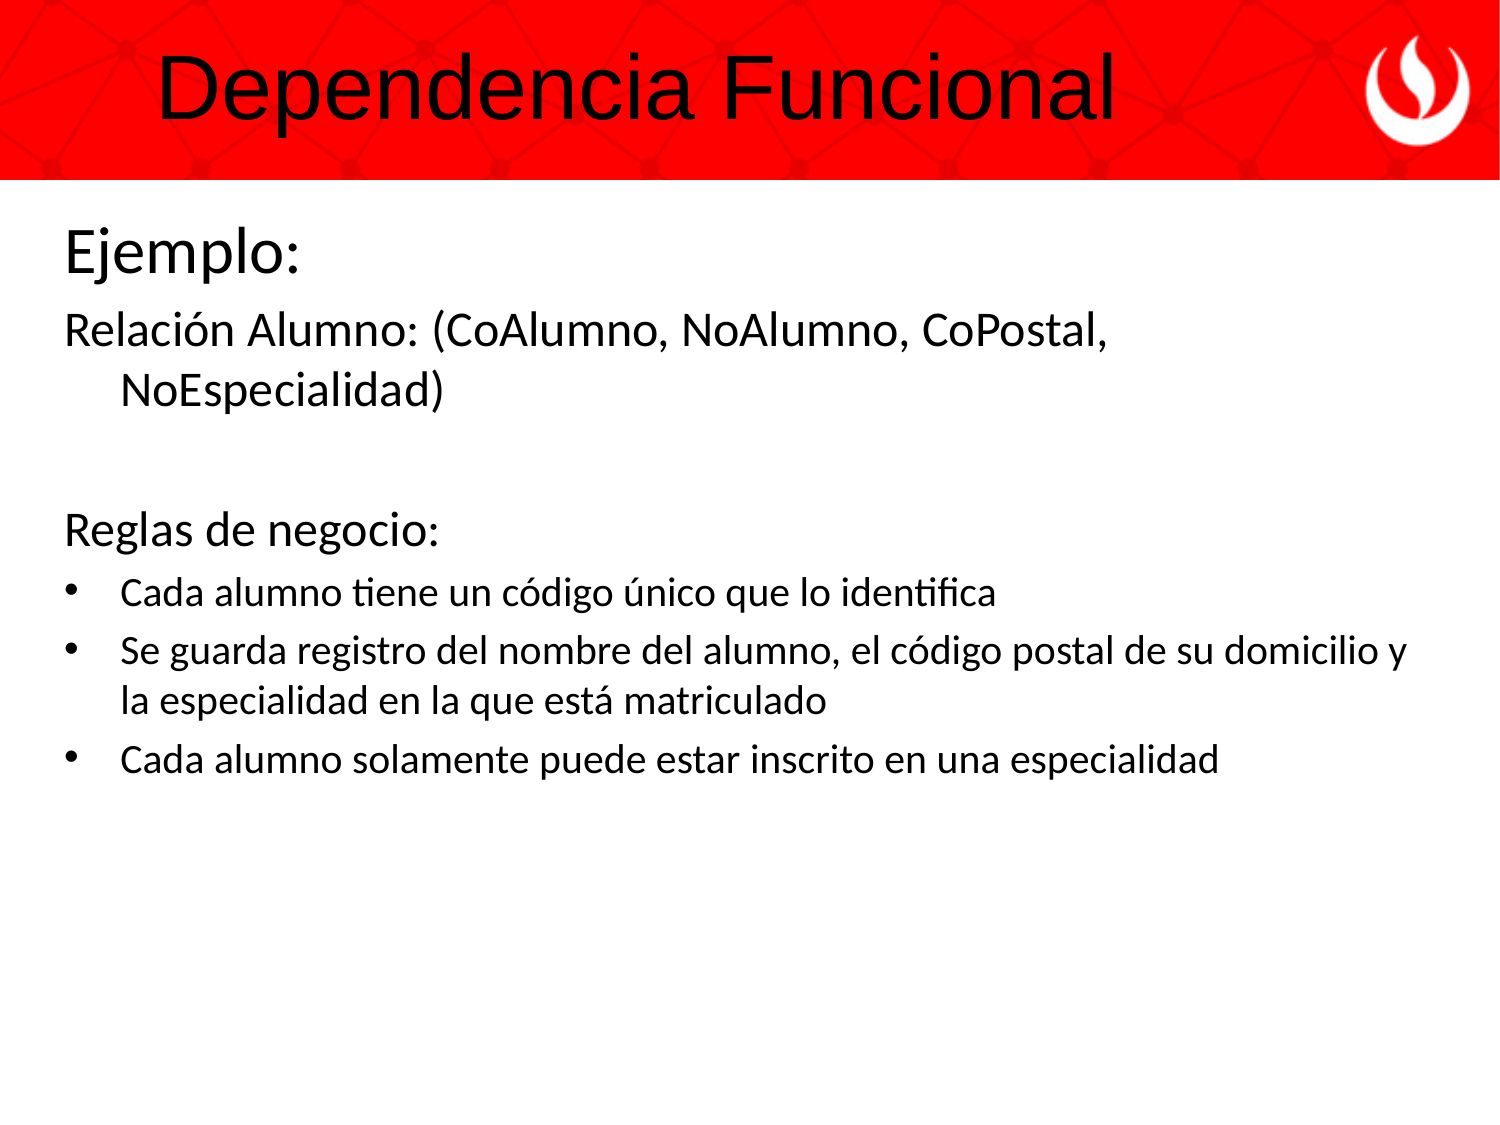

Dependencia Funcional
Ejemplo:
Relación Alumno: (CoAlumno, NoAlumno, CoPostal, NoEspecialidad)

Reglas de negocio:
Cada alumno tiene un código único que lo identifica
Se guarda registro del nombre del alumno, el código postal de su domicilio y la especialidad en la que está matriculado
Cada alumno solamente puede estar inscrito en una especialidad